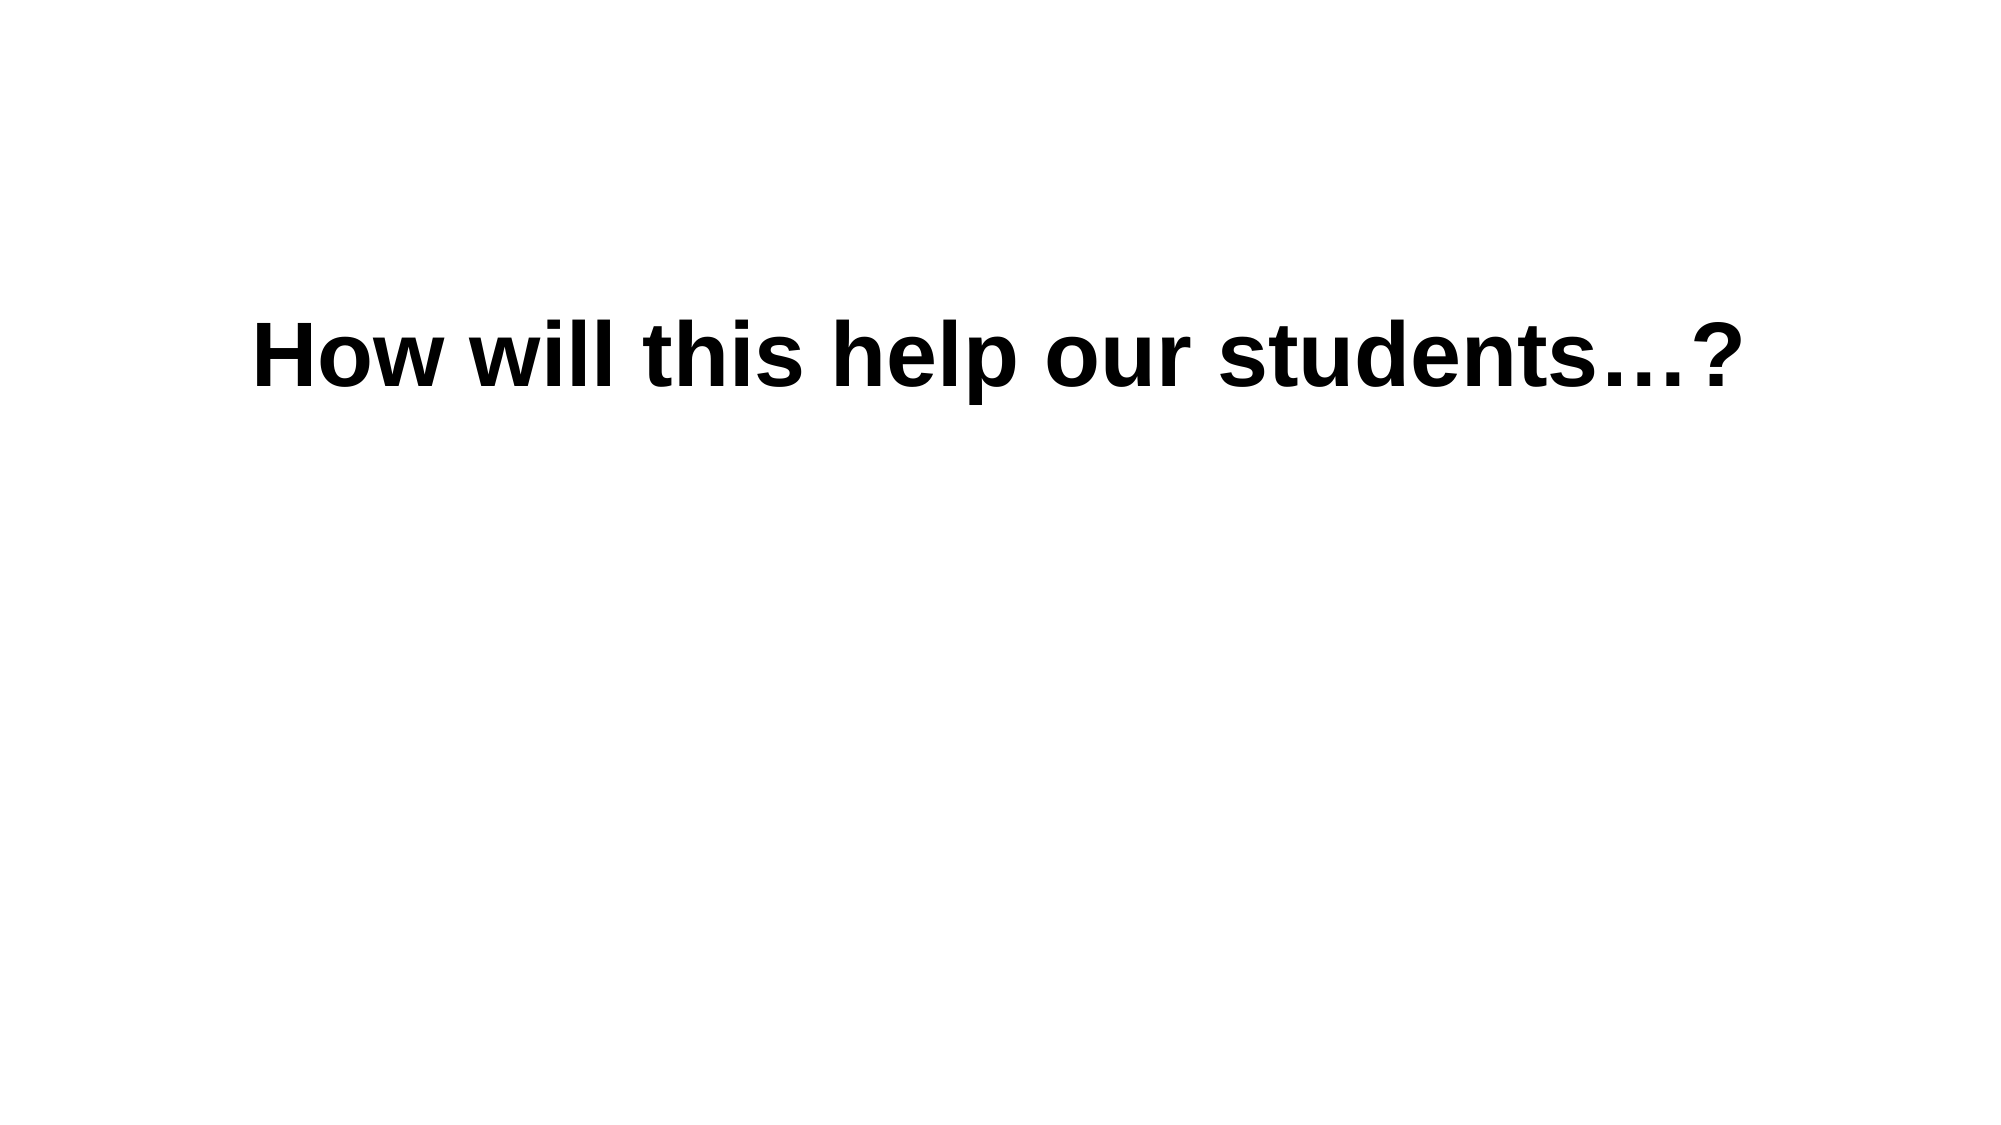

#
How will this help our students…?